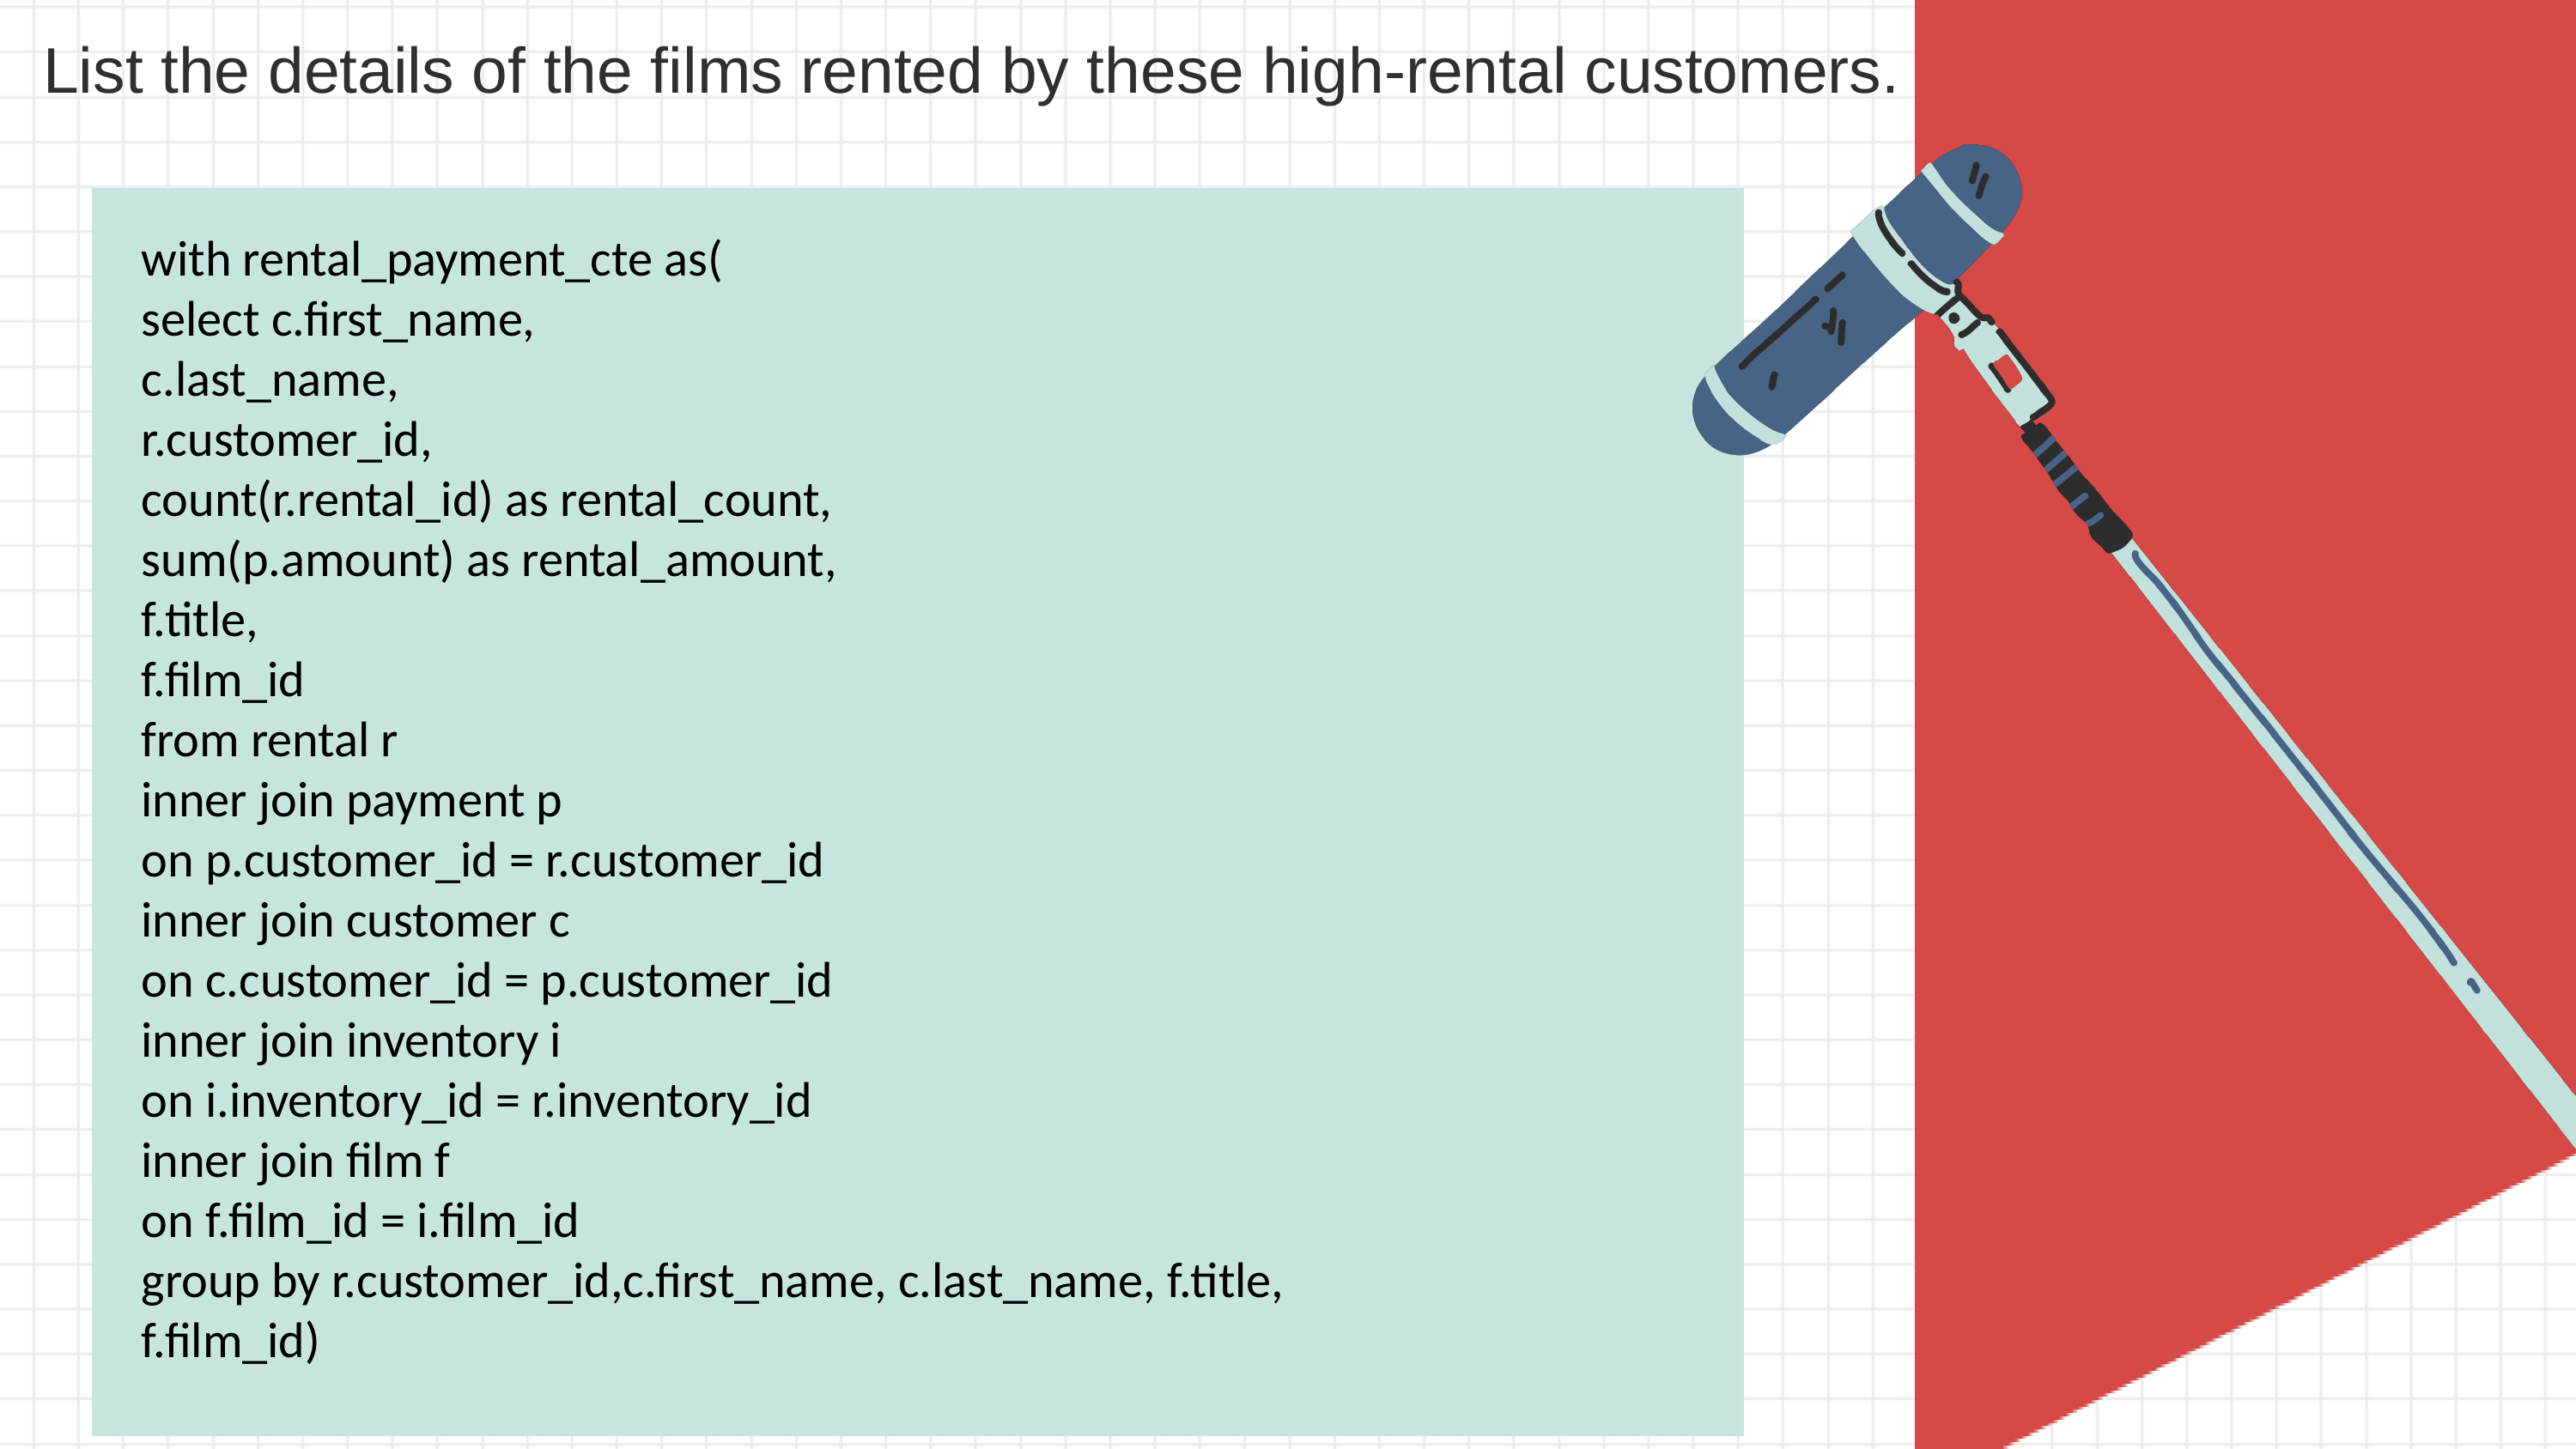

List the details of the films rented by these high-rental customers.

with rental_payment_cte as(
select c.first_name,
c.last_name,
r.customer_id,
count(r.rental_id) as rental_count,
sum(p.amount) as rental_amount,
f.title,
f.film_id
from rental r
inner join payment p
on p.customer_id = r.customer_id
inner join customer c
on c.customer_id = p.customer_id
inner join inventory i
on i.inventory_id = r.inventory_id
inner join film f
on f.film_id = i.film_id
group by r.customer_id,c.first_name, c.last_name, f.title, f.film_id)